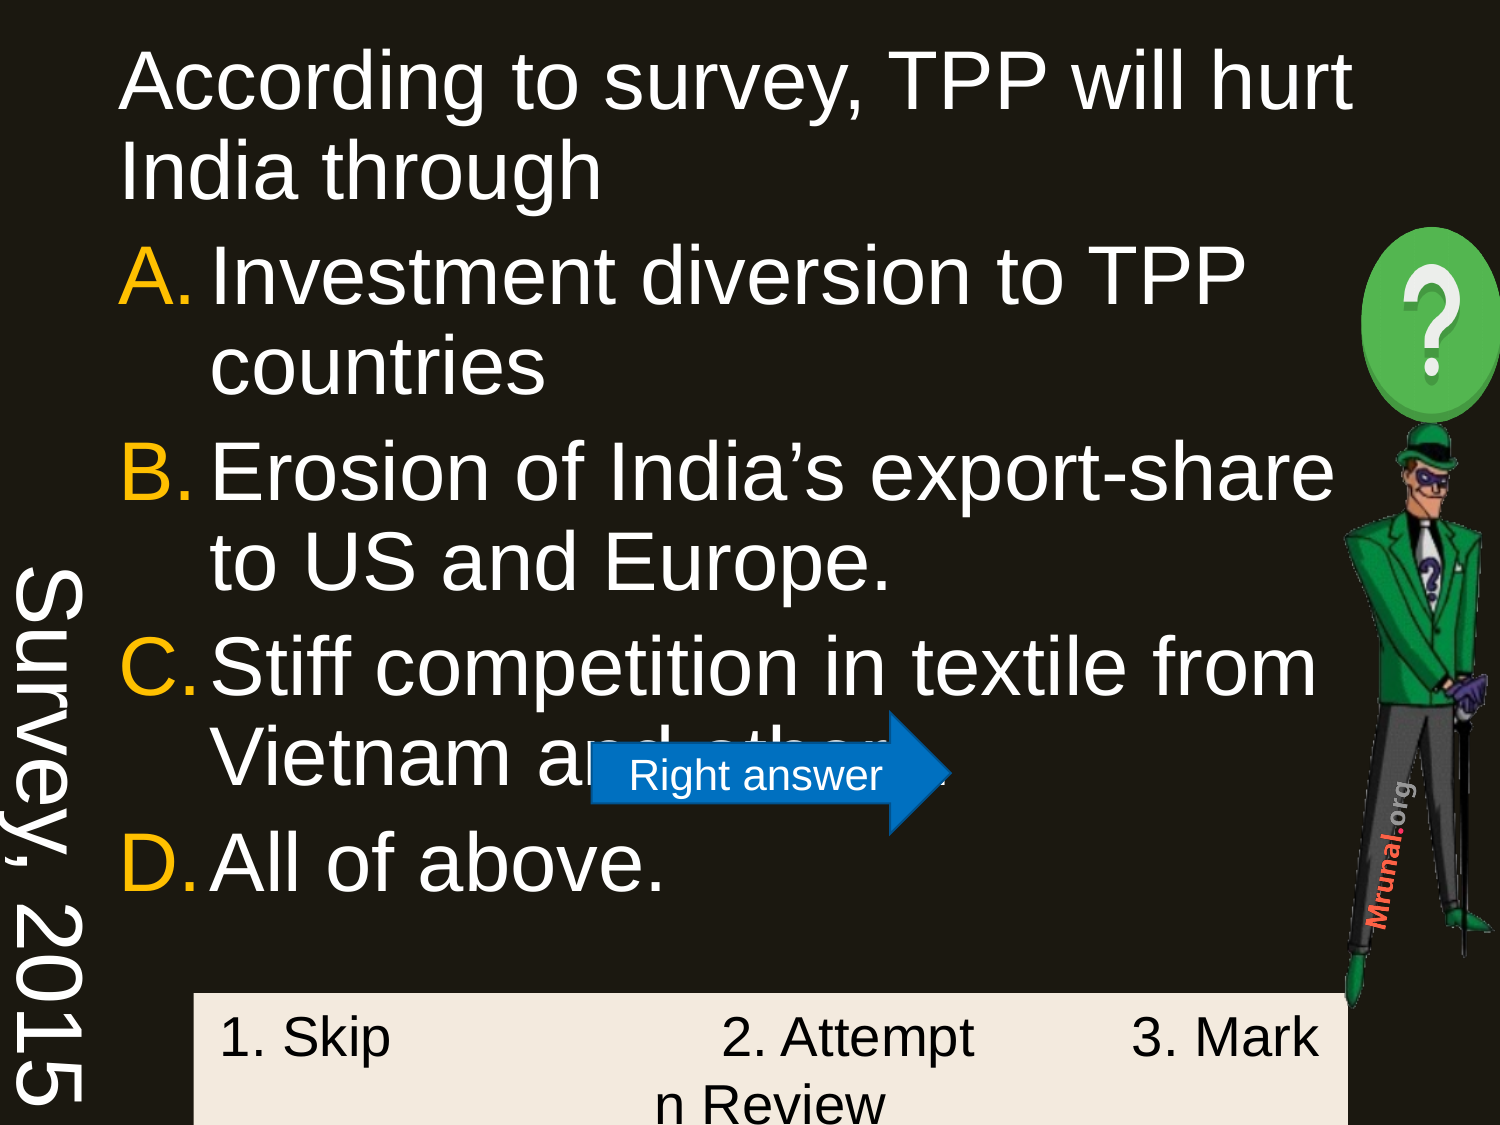

Survey, 2015
According to survey, TPP will hurt India through
Investment diversion to TPP countries
Erosion of India’s export-share to US and Europe.
Stiff competition in textile from Vietnam and others.
All of above.
Right answer